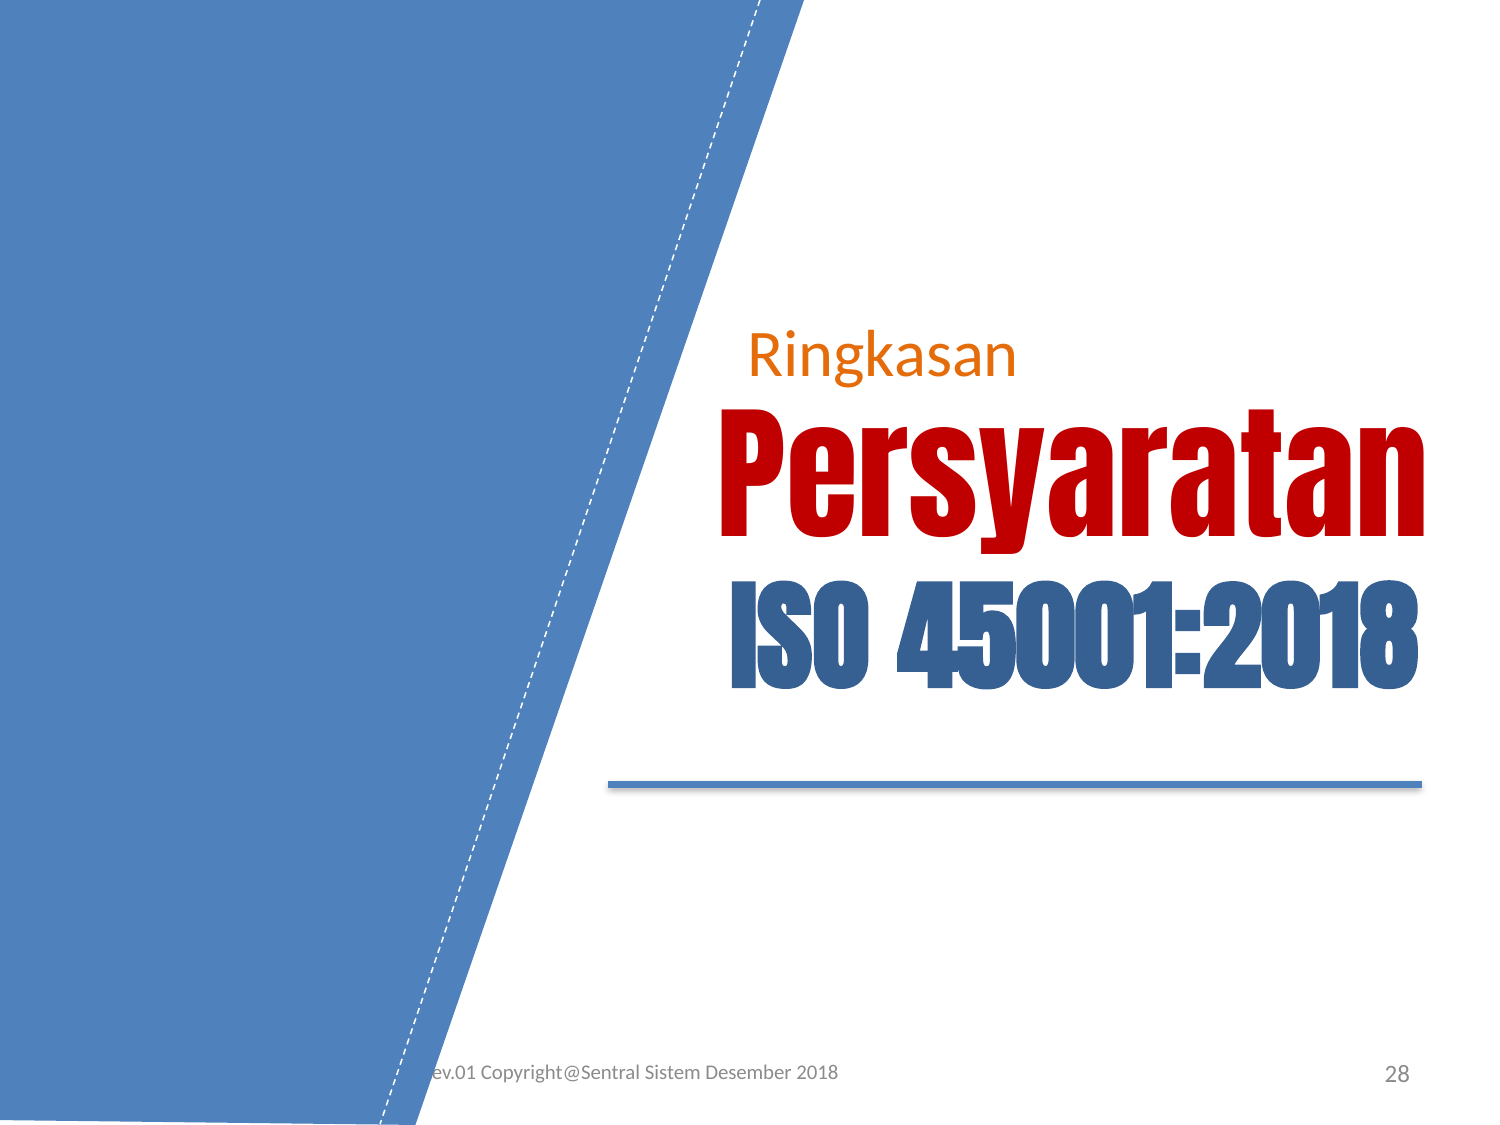

Ringkasan
# Persyaratan
ISO 45001:2018
integrasi Audit ISO 14001 & ISO 45001, I/Rev.01 Copyright@Sentral Sistem Desember 2018
28